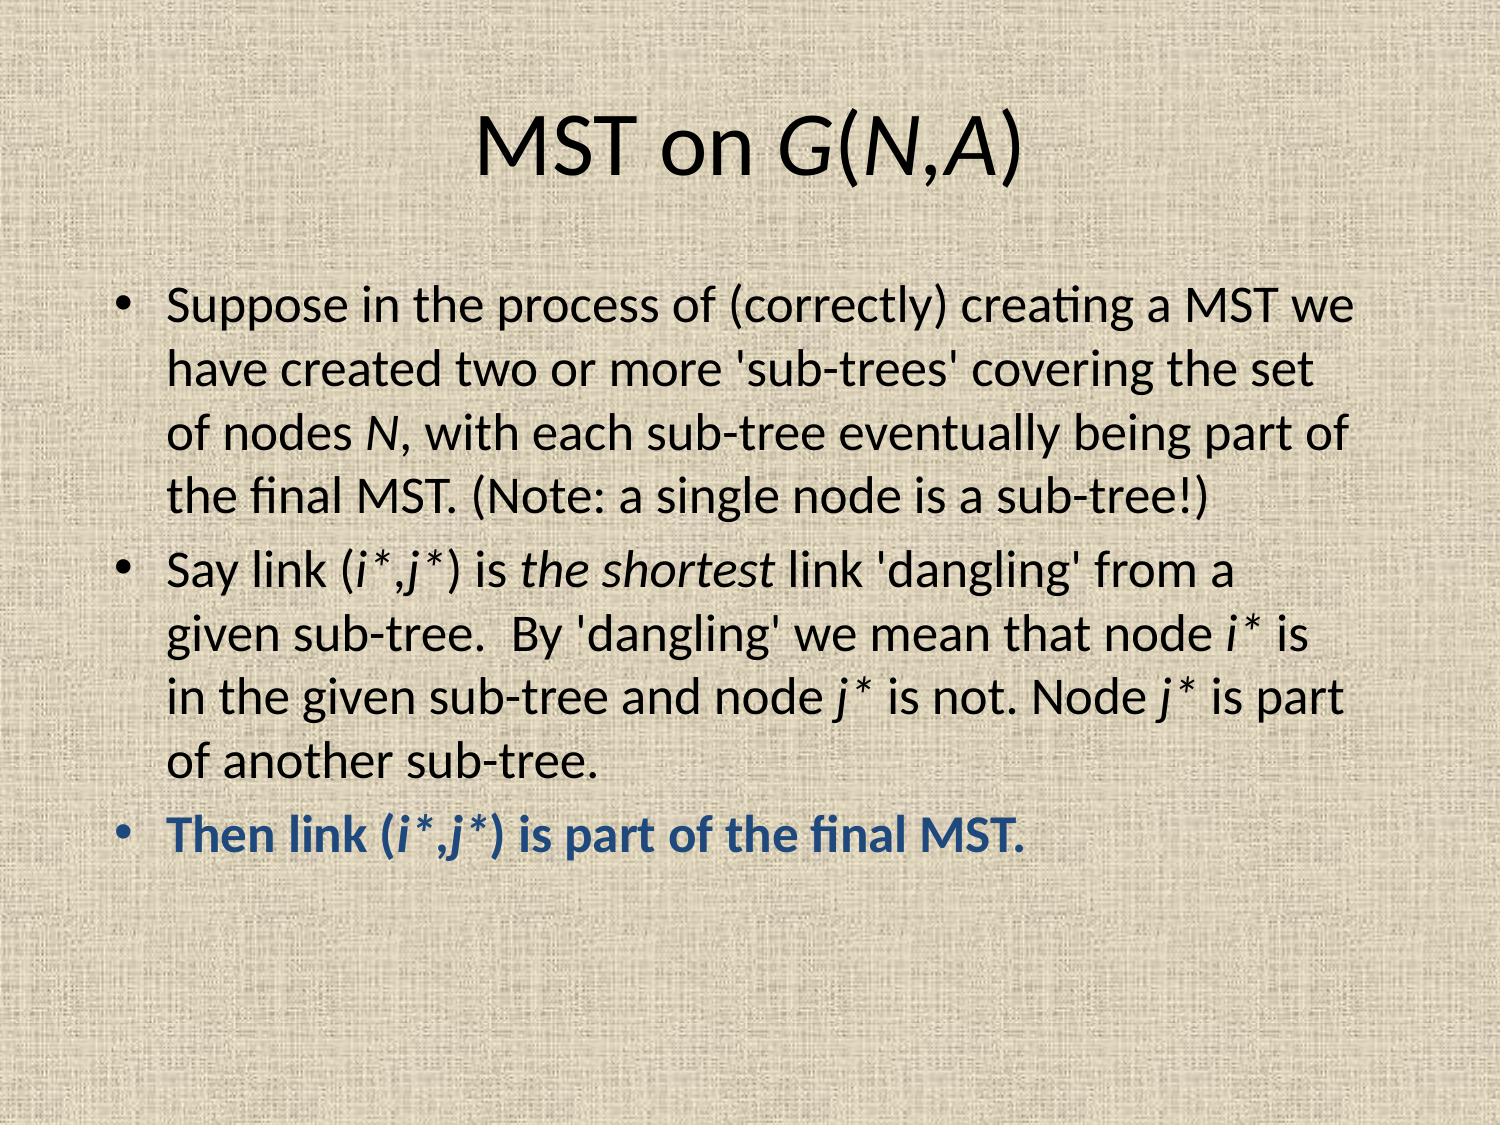

# MST on G(N,A)
Suppose in the process of (correctly) creating a MST we have created two or more 'sub-trees' covering the set of nodes N, with each sub-tree eventually being part of the final MST. (Note: a single node is a sub-tree!)
Say link (i*,j*) is the shortest link 'dangling' from a given sub-tree.  By 'dangling' we mean that node i* is in the given sub-tree and node j* is not. Node j* is part of another sub-tree.
Then link (i*,j*) is part of the final MST.